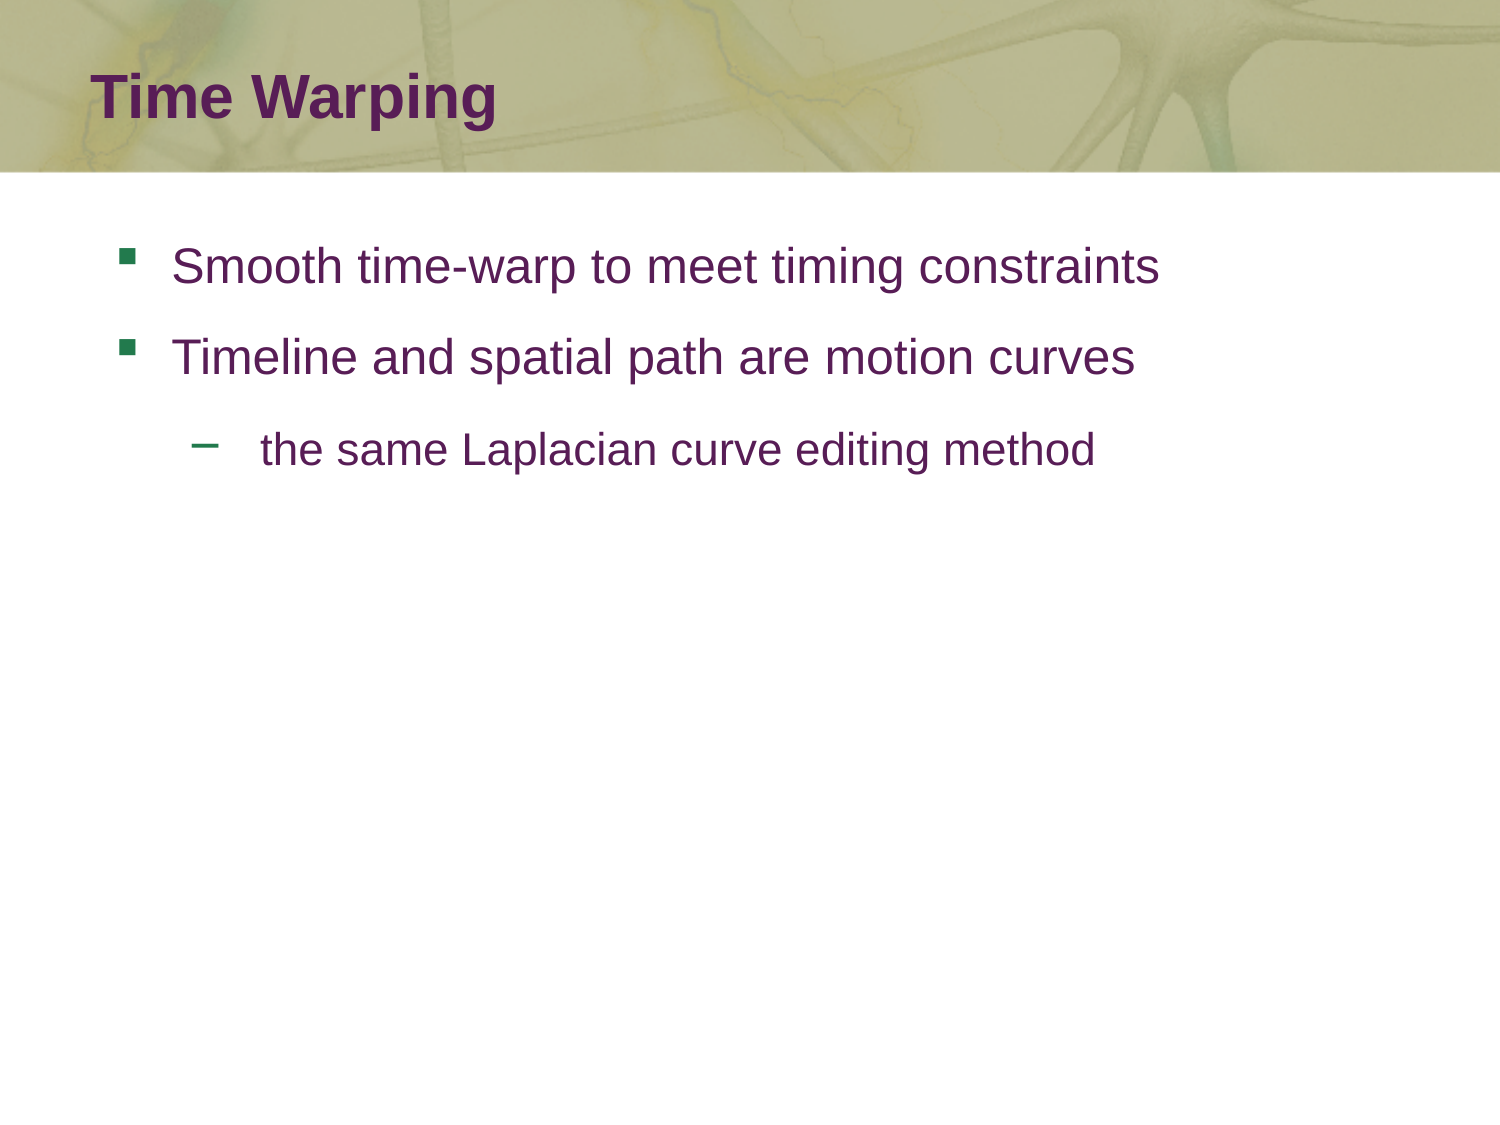

Time Warping
Smooth time-warp to meet timing constraints
Timeline and spatial path are motion curves
 the same Laplacian curve editing method